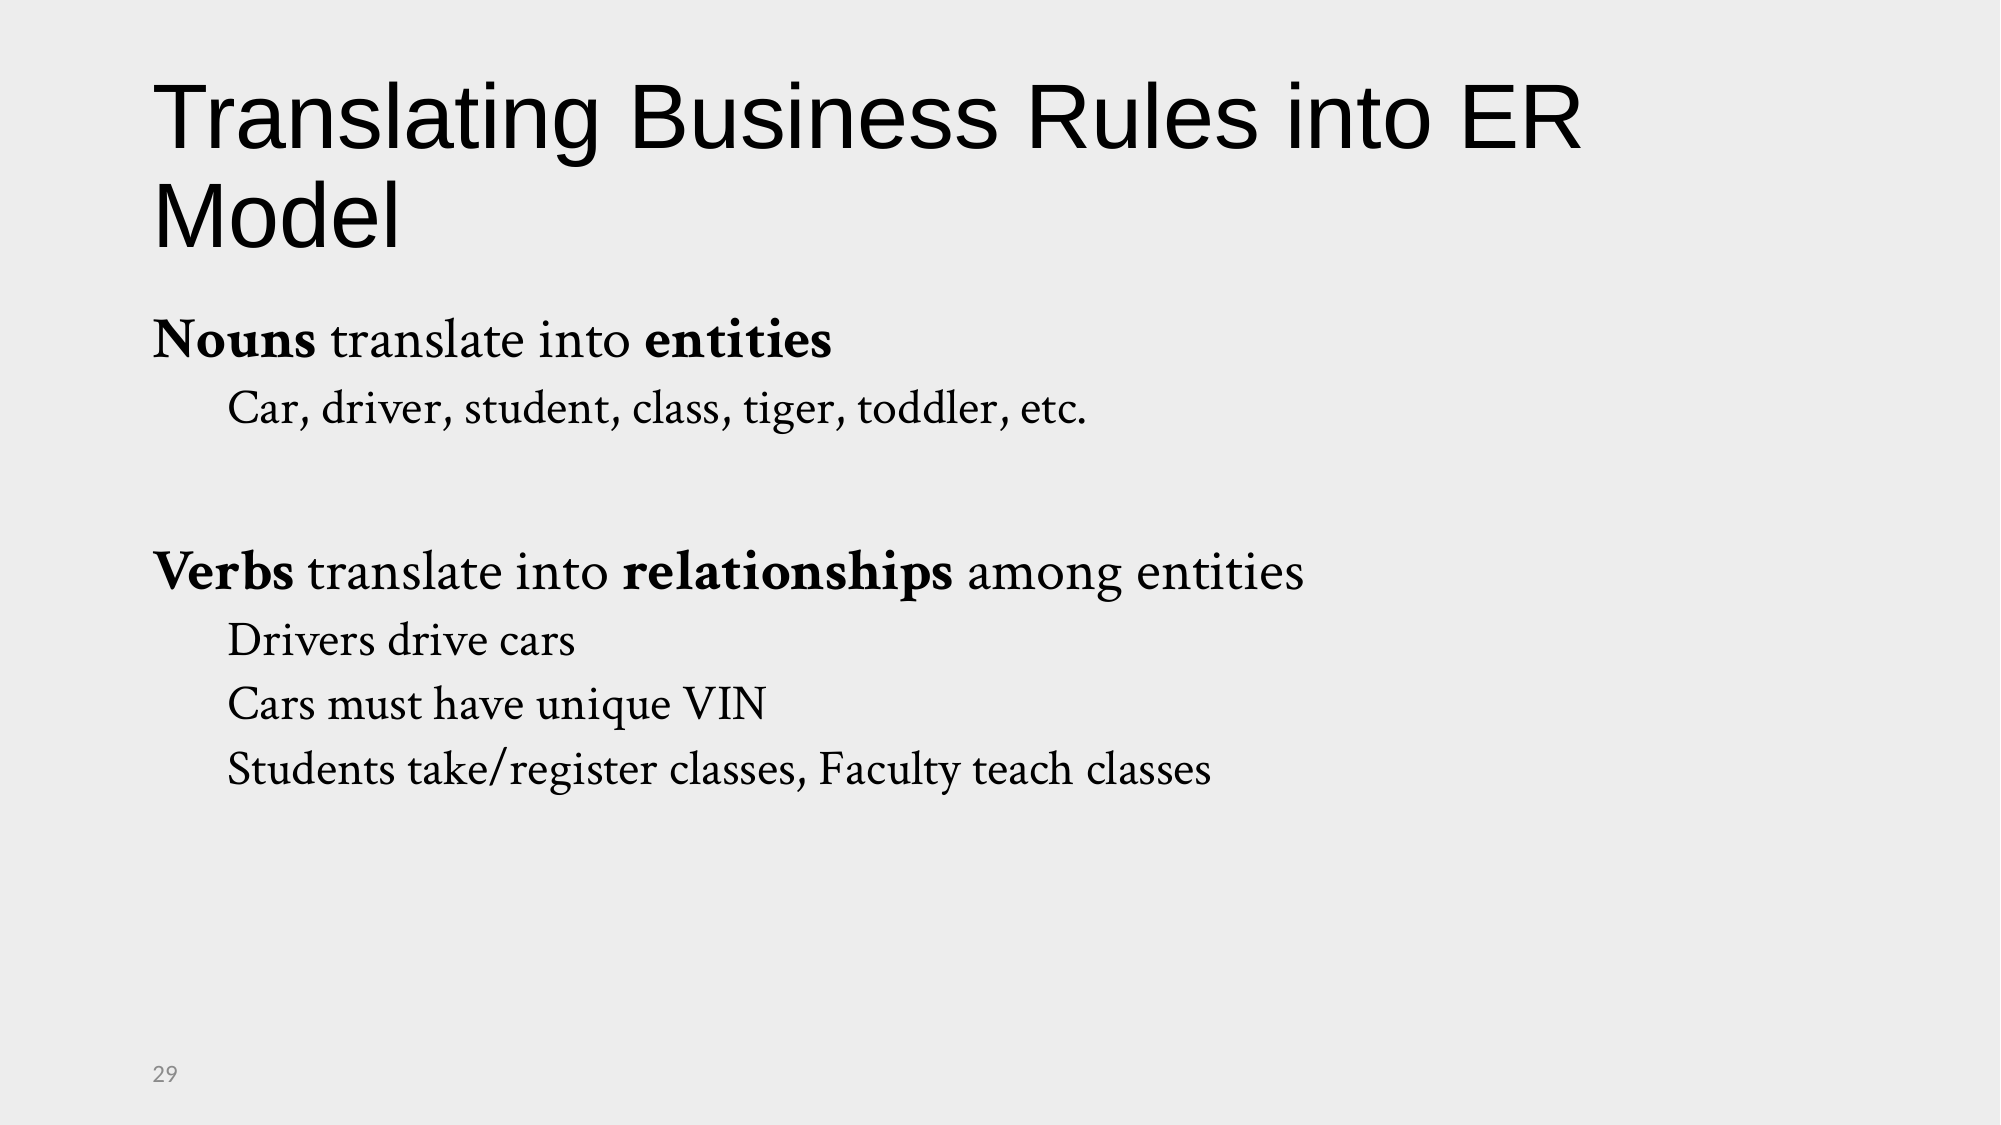

# Translating Business Rules into ER Model
Nouns translate into entities
Car, driver, student, class, tiger, toddler, etc.

Verbs translate into relationships among entities
Drivers drive cars
Cars must have unique VIN
Students take/register classes, Faculty teach classes

29